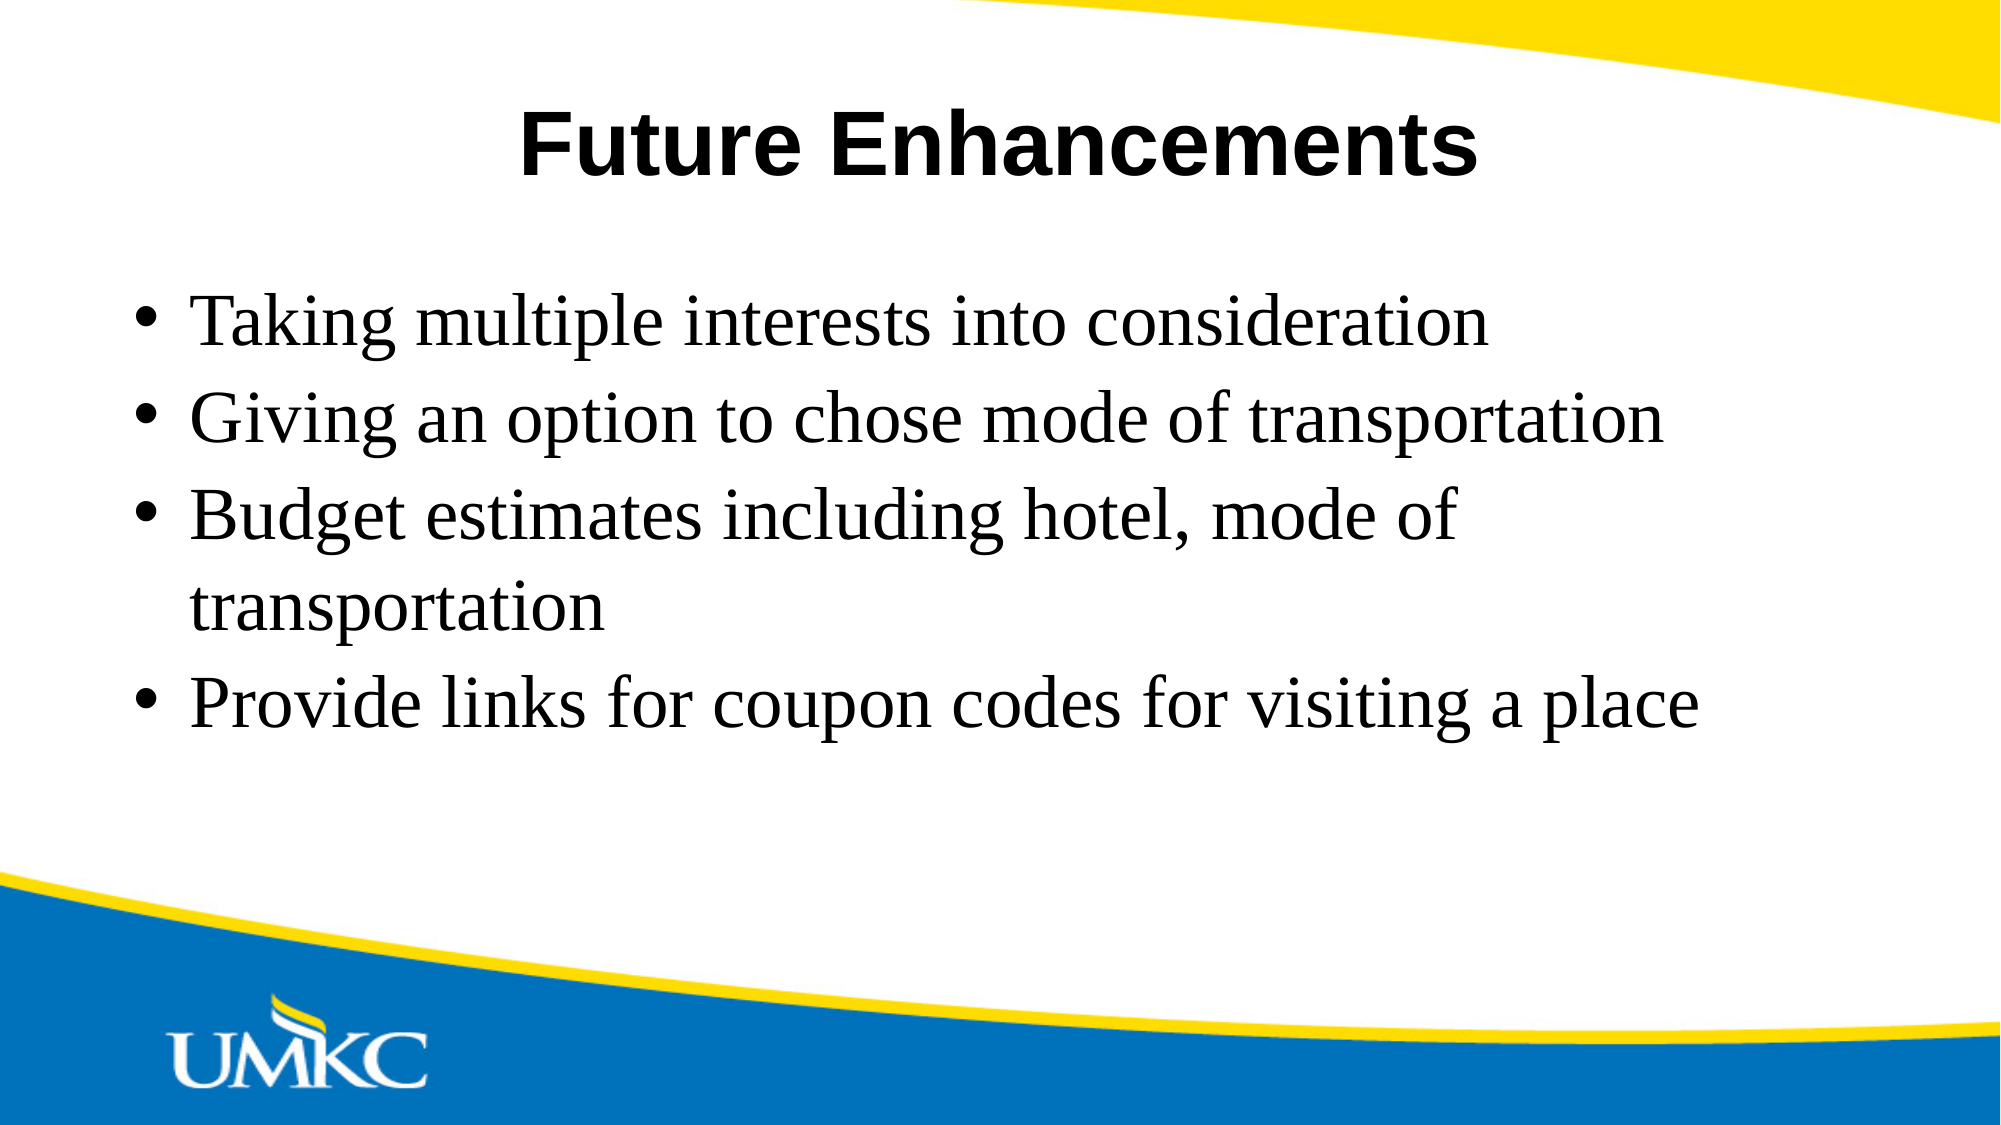

# Future Enhancements
Taking multiple interests into consideration
Giving an option to chose mode of transportation
Budget estimates including hotel, mode of transportation
Provide links for coupon codes for visiting a place